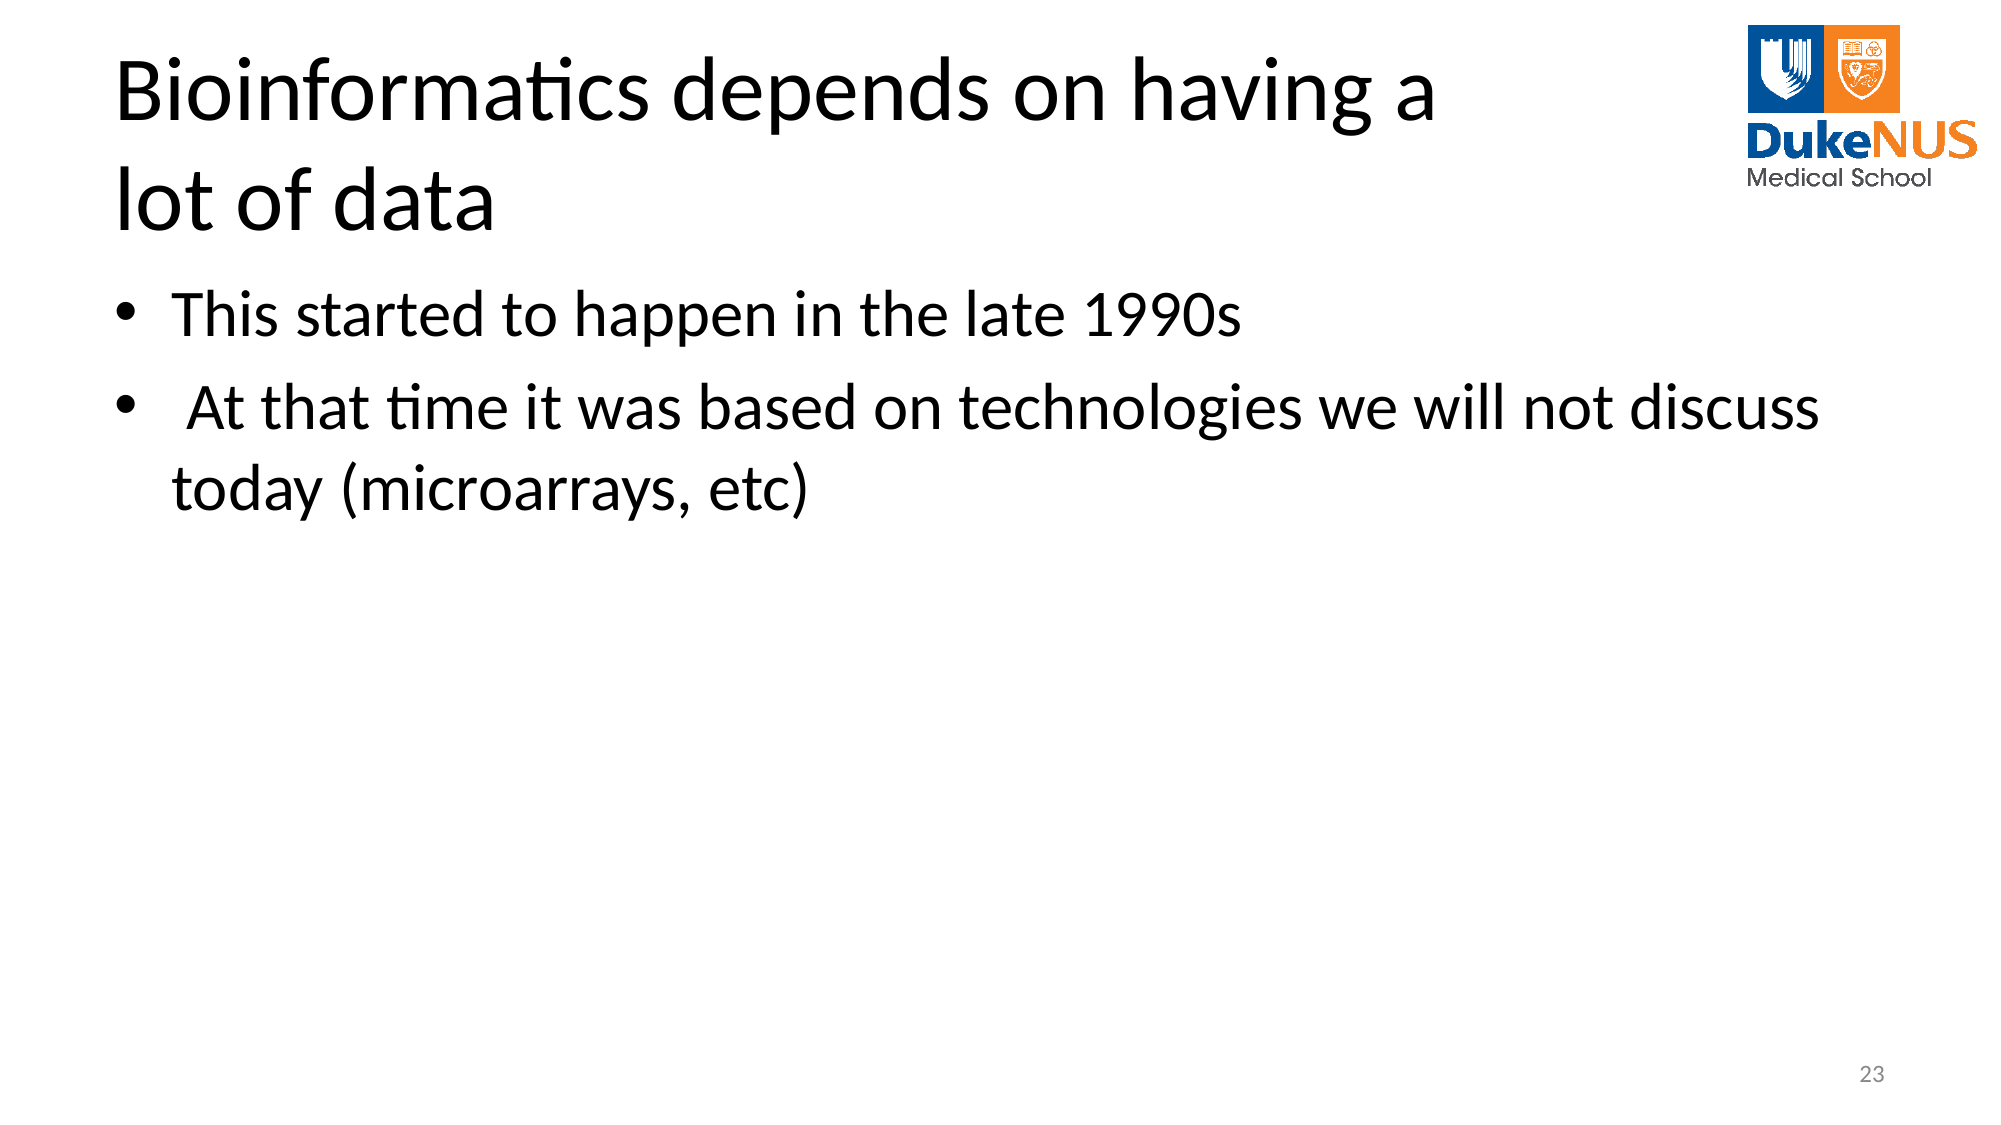

# Bioinformatics depends on having a lot of data
This started to happen in the late 1990s
 At that time it was based on technologies we will not discuss today (microarrays, etc)

23